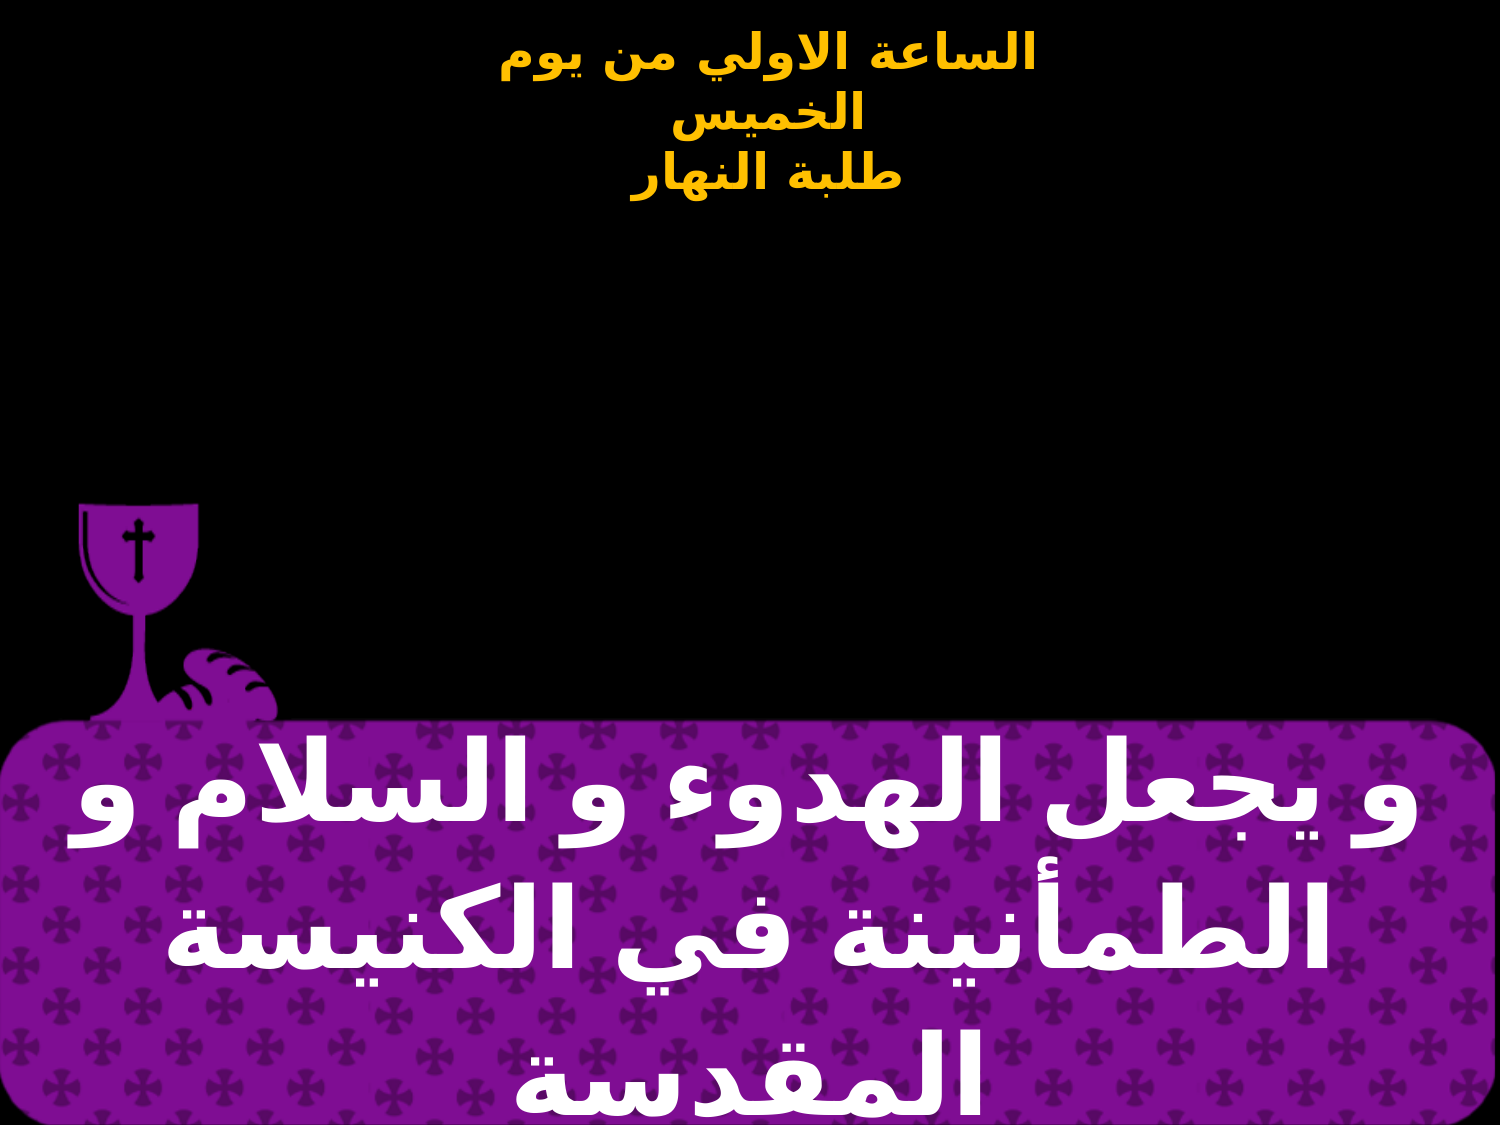

| و يجعل الهدوء و السلام و الطمأنينة في الكنيسة المقدسة |
| --- |